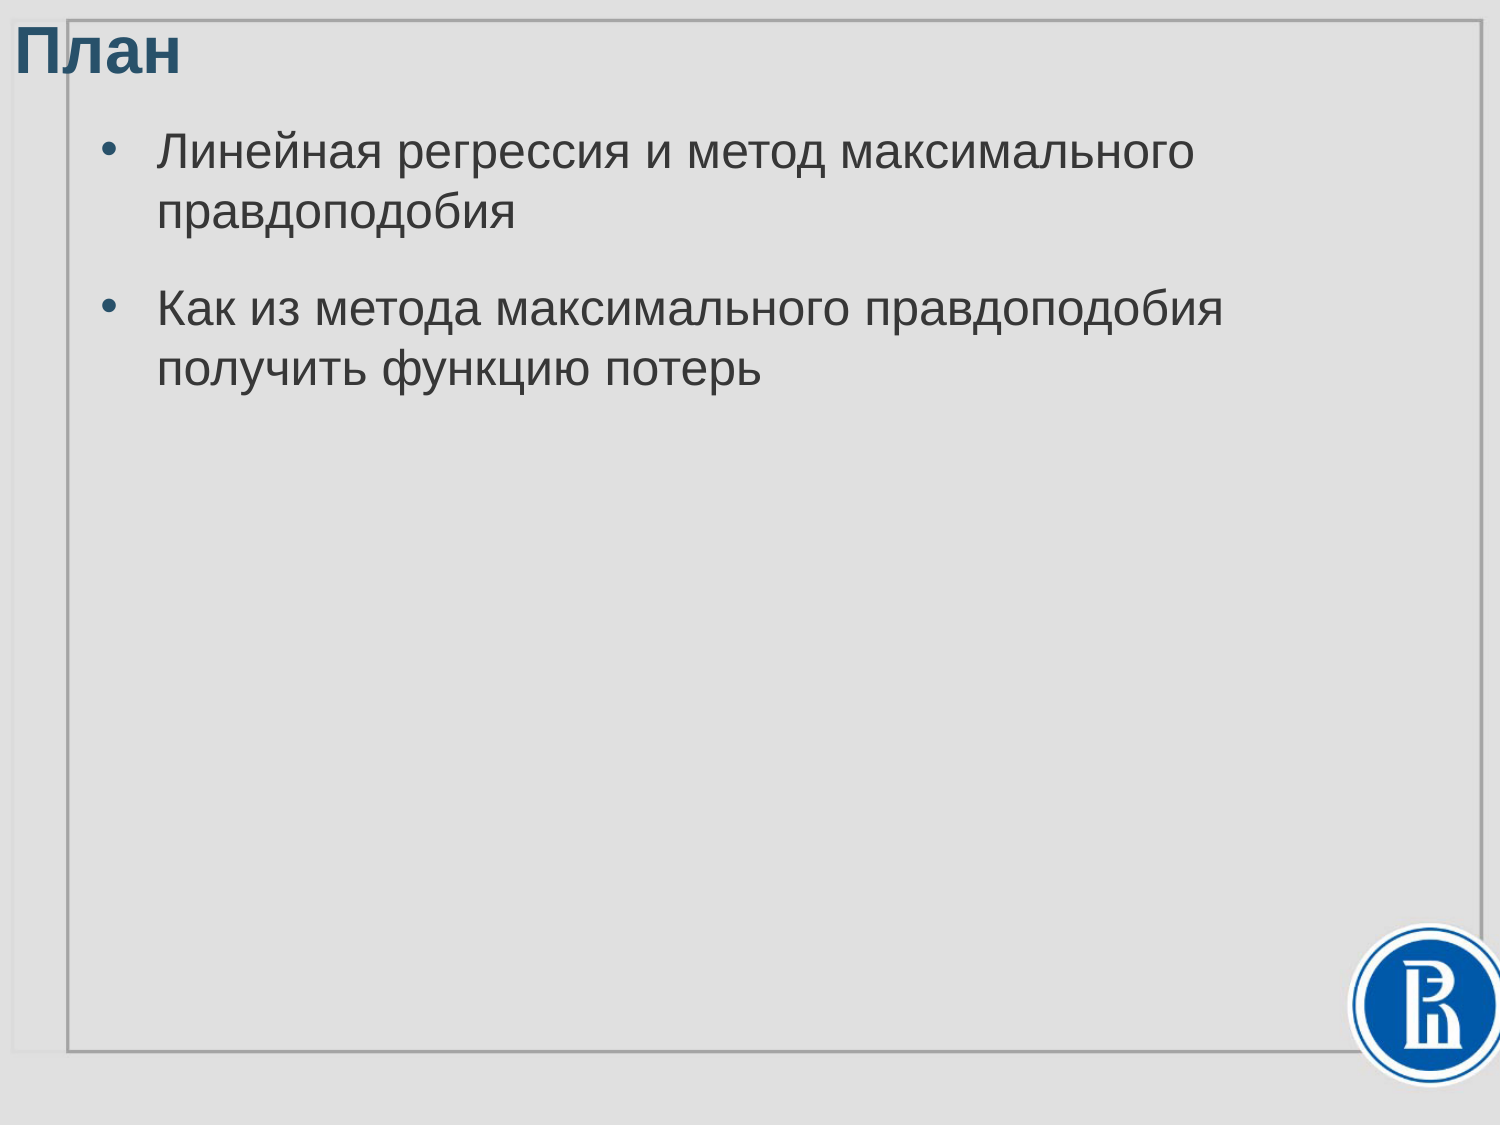

План
Линейная регрессия и метод максимального правдоподобия
Как из метода максимального правдоподобия получить функцию потерь